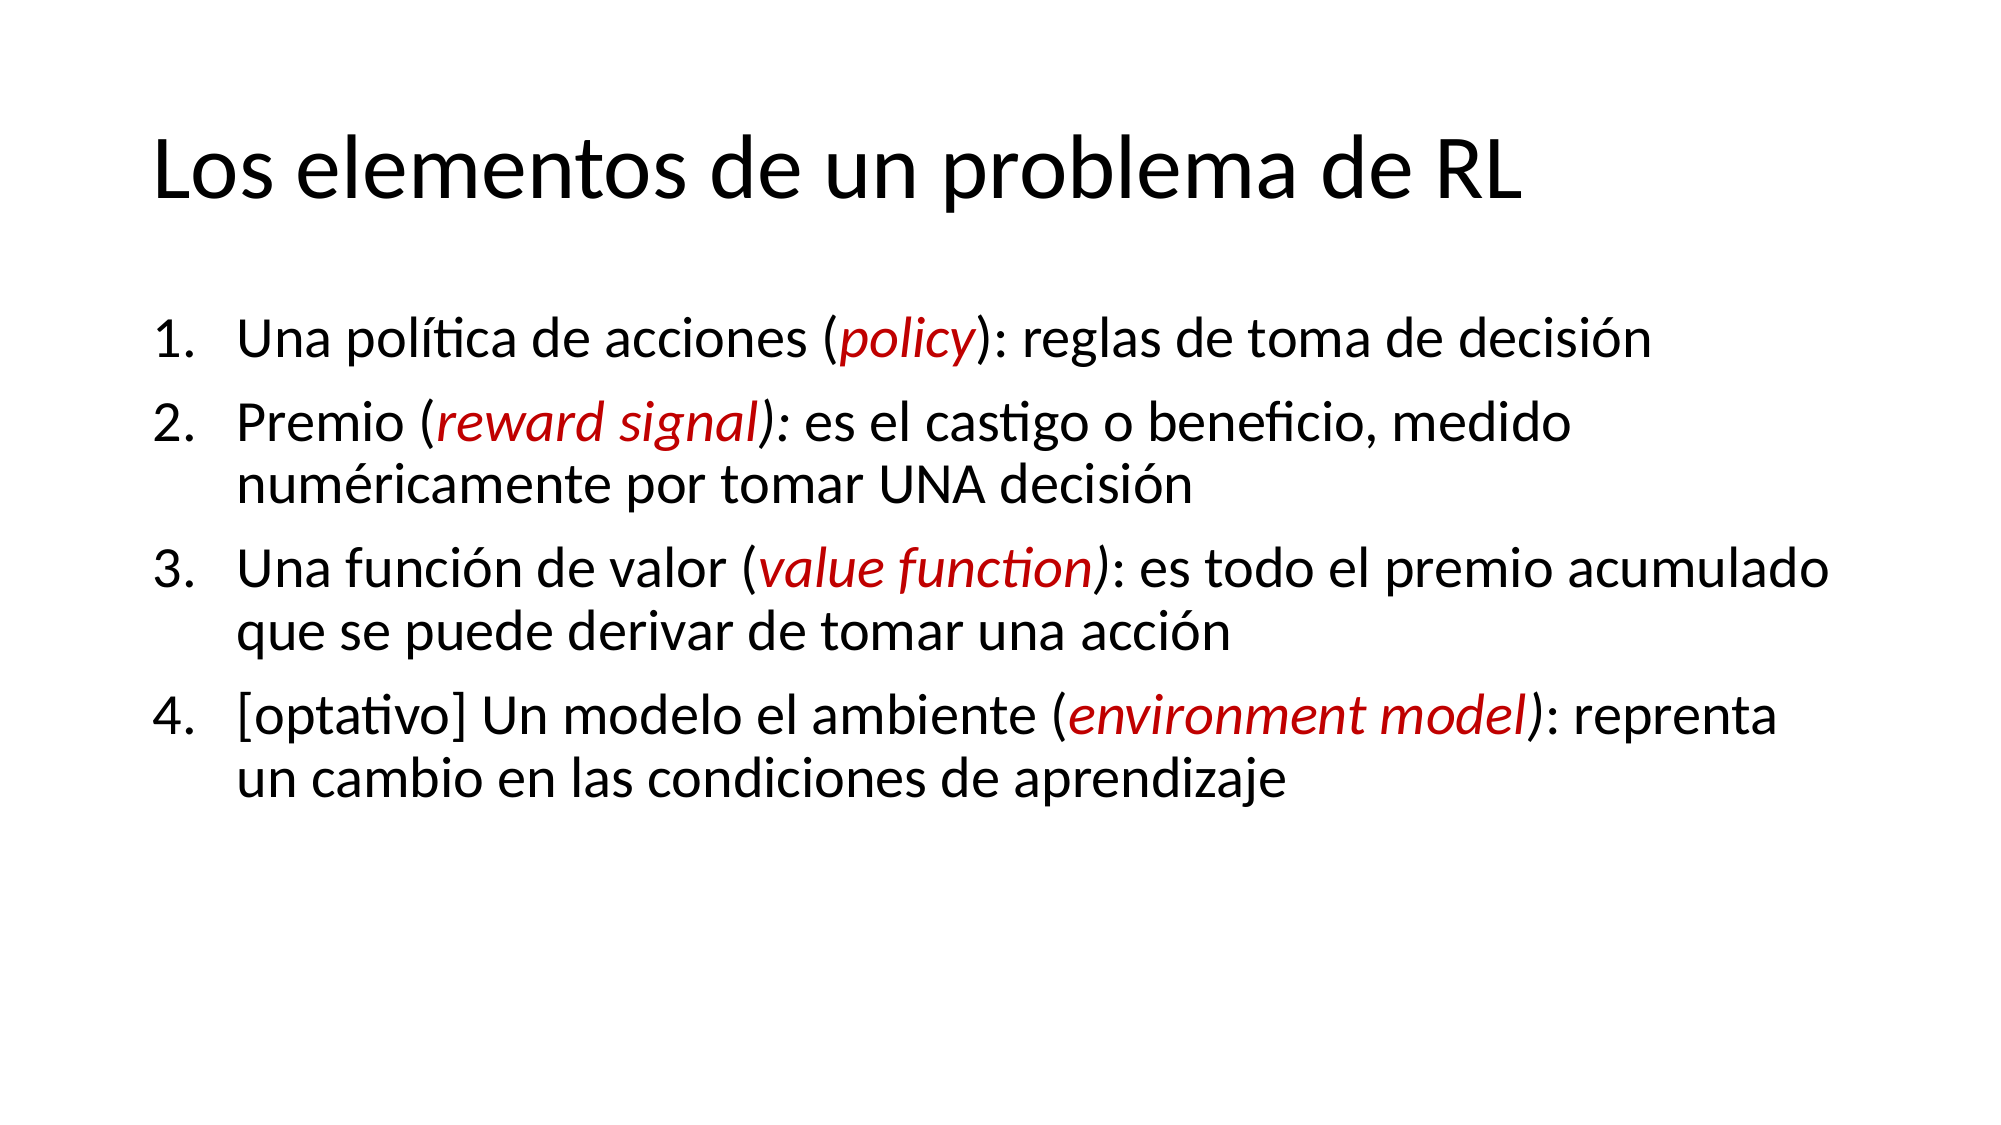

# Los elementos de un problema de RL
Una política de acciones (policy): reglas de toma de decisión
Premio (reward signal): es el castigo o beneficio, medido numéricamente por tomar UNA decisión
Una función de valor (value function): es todo el premio acumulado que se puede derivar de tomar una acción
[optativo] Un modelo el ambiente (environment model): reprenta un cambio en las condiciones de aprendizaje